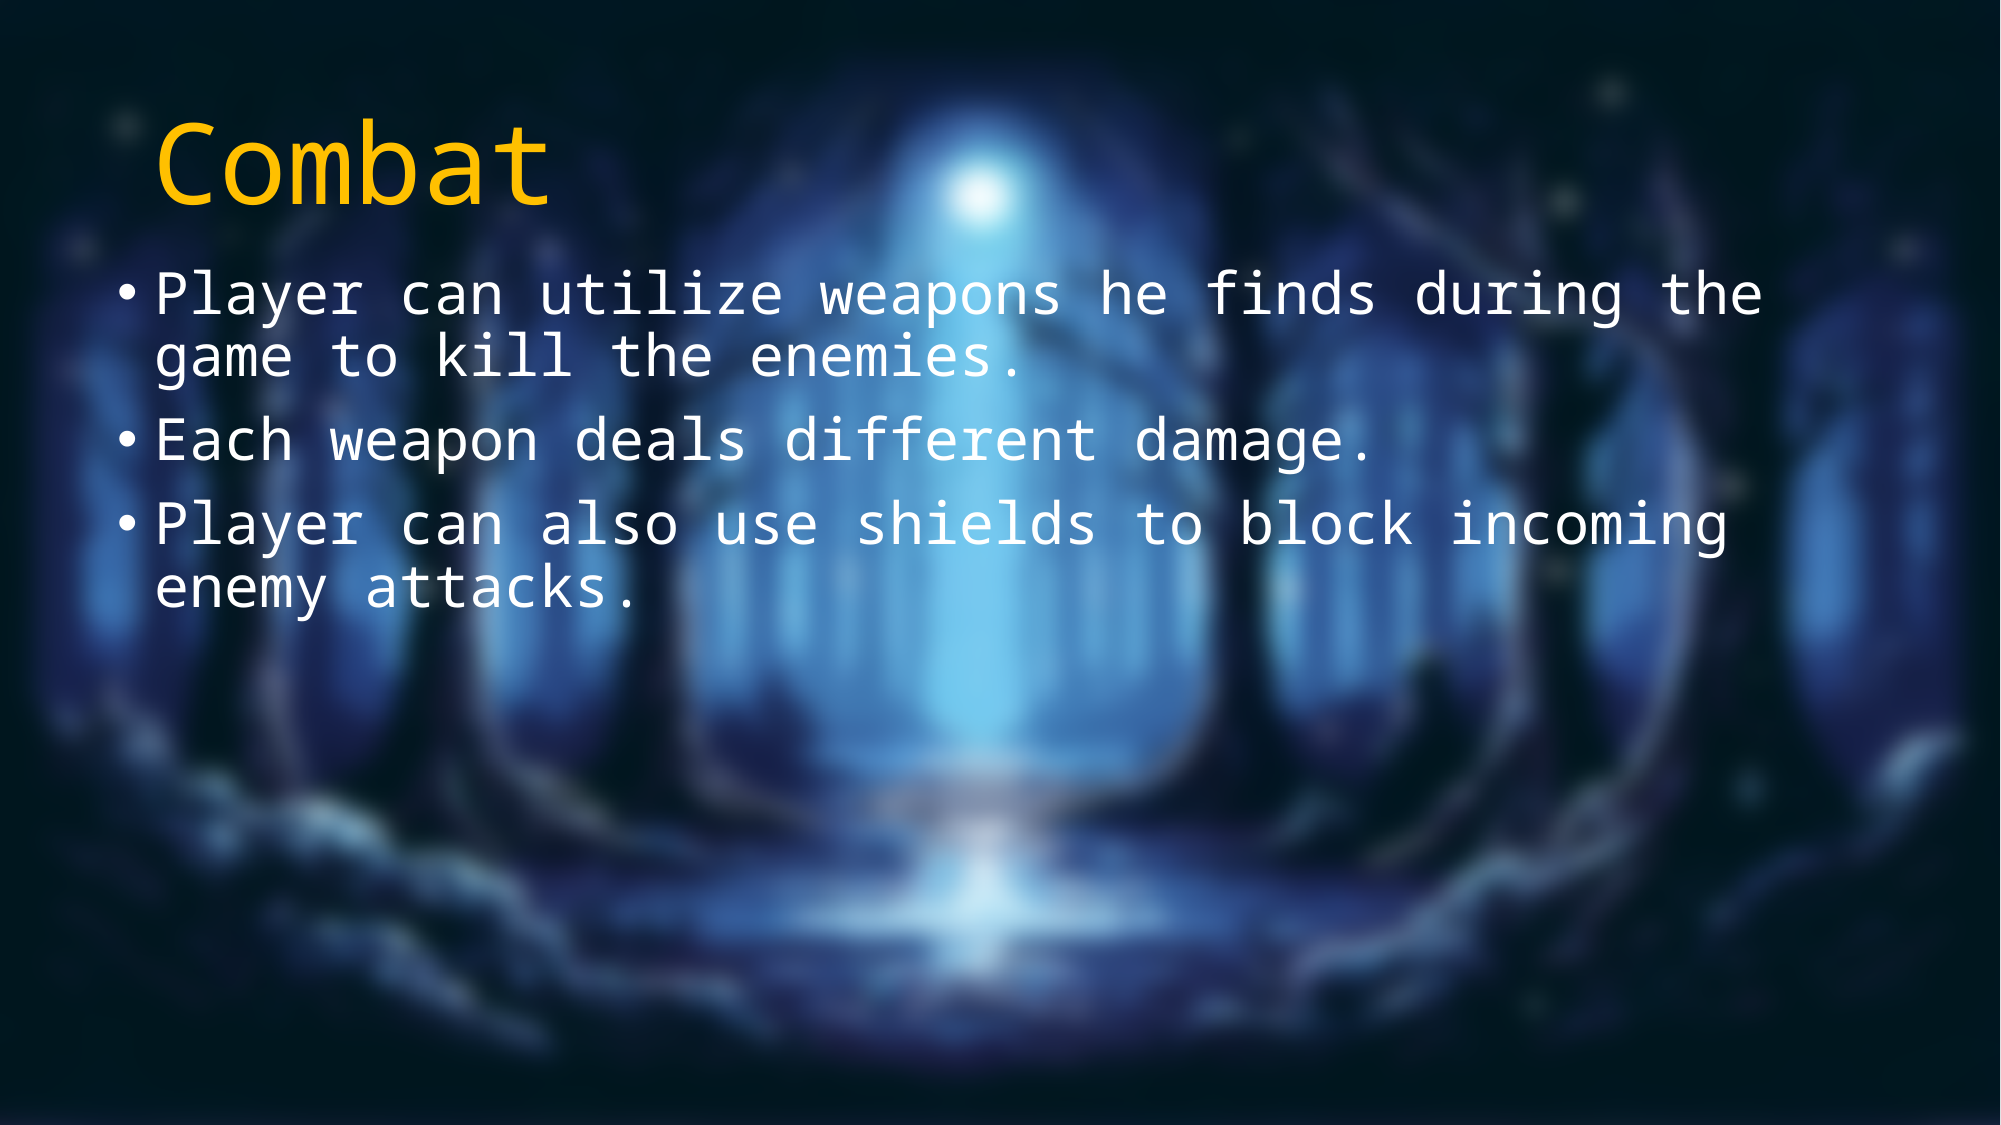

# Combat
Player can utilize weapons he finds during the game to kill the enemies.
Each weapon deals different damage.
Player can also use shields to block incoming enemy attacks.